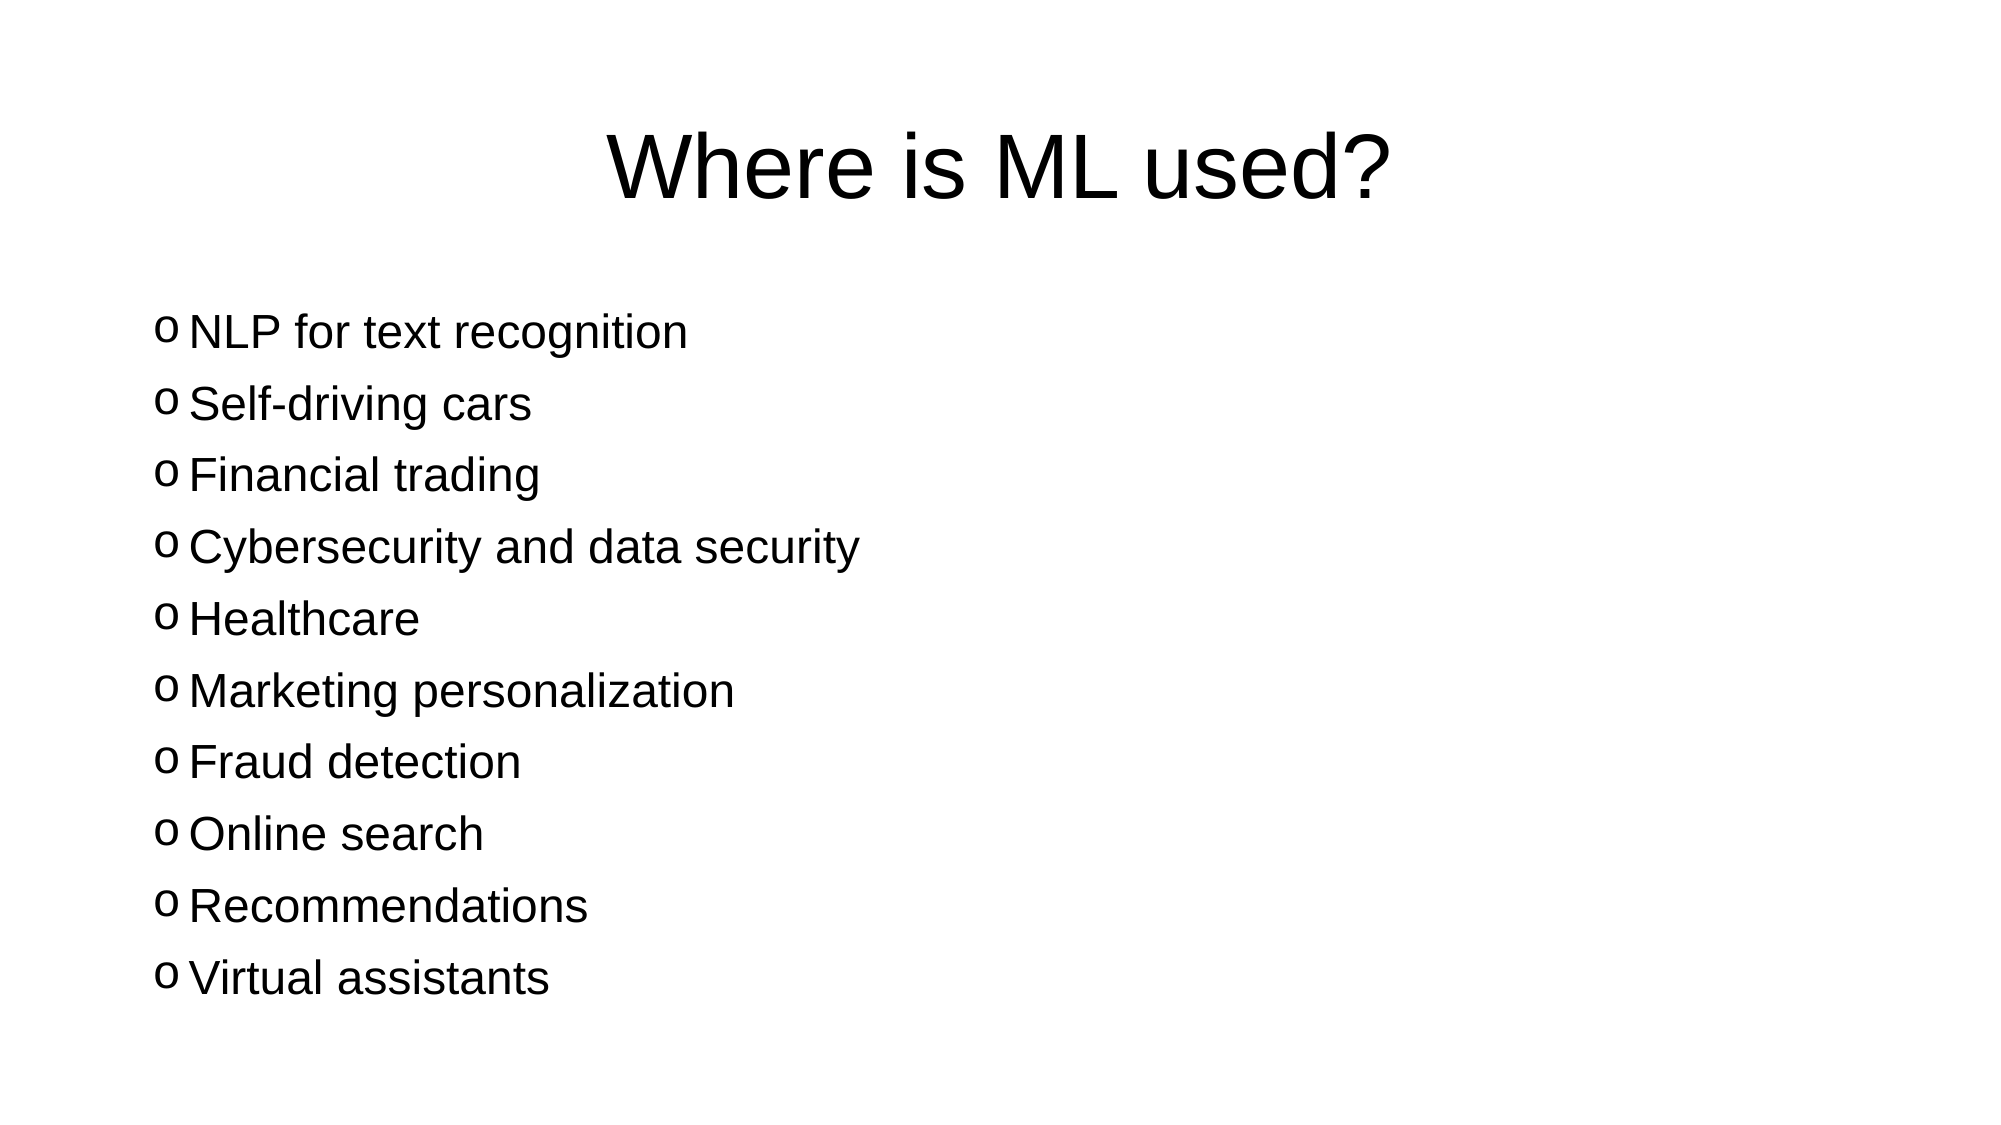

# Where is ML used?
NLP for text recognition
Self-driving cars
Financial trading
Cybersecurity and data security
Healthcare
Marketing personalization
Fraud detection
Online search
Recommendations
Virtual assistants